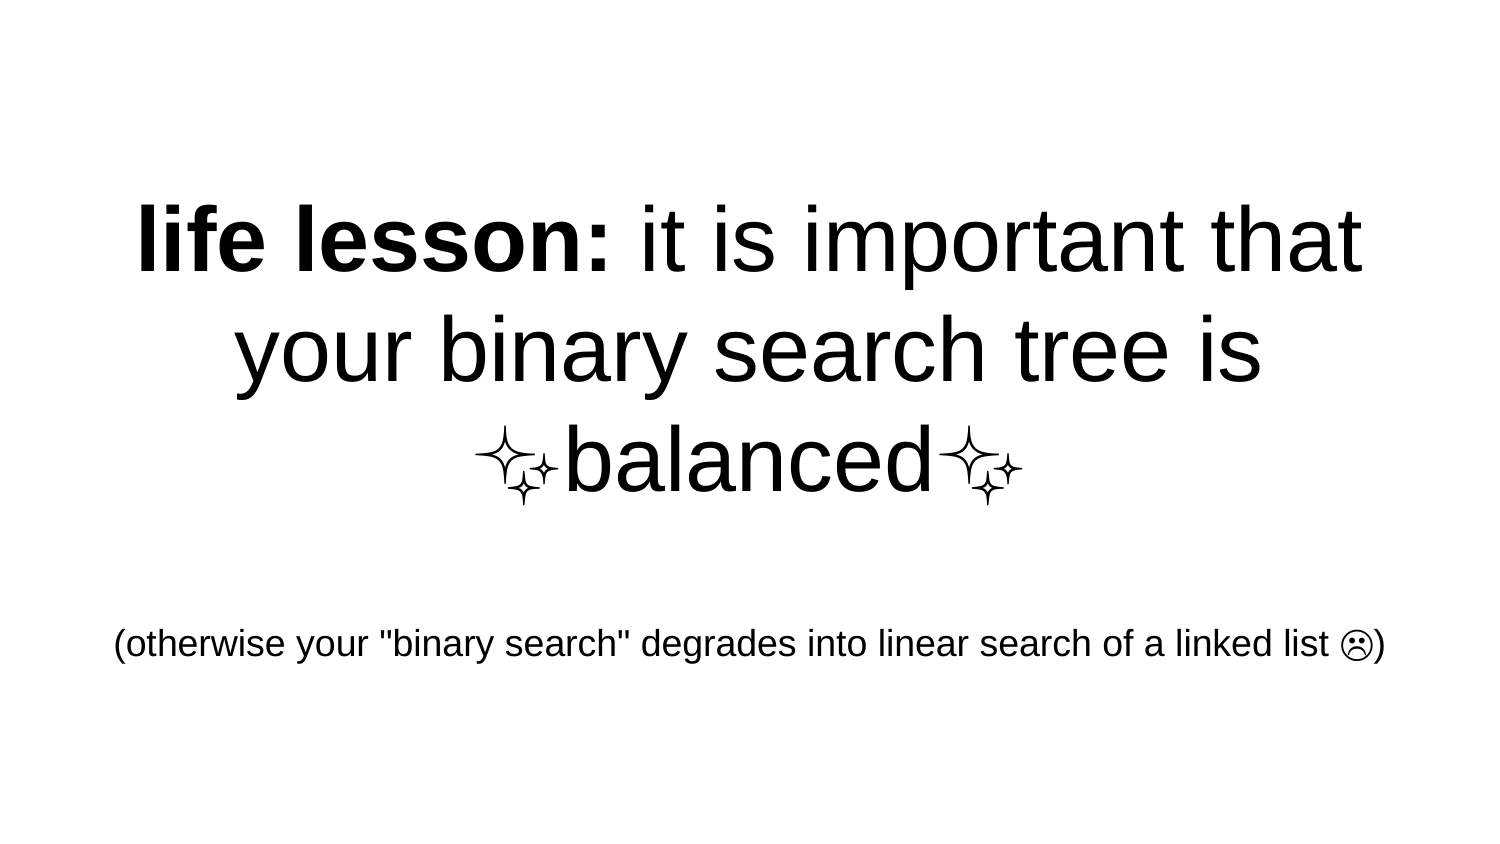

# life lesson: it is important that your binary search tree is ✨balanced✨ (otherwise your "binary search" degrades into linear search of a linked list ☹️)